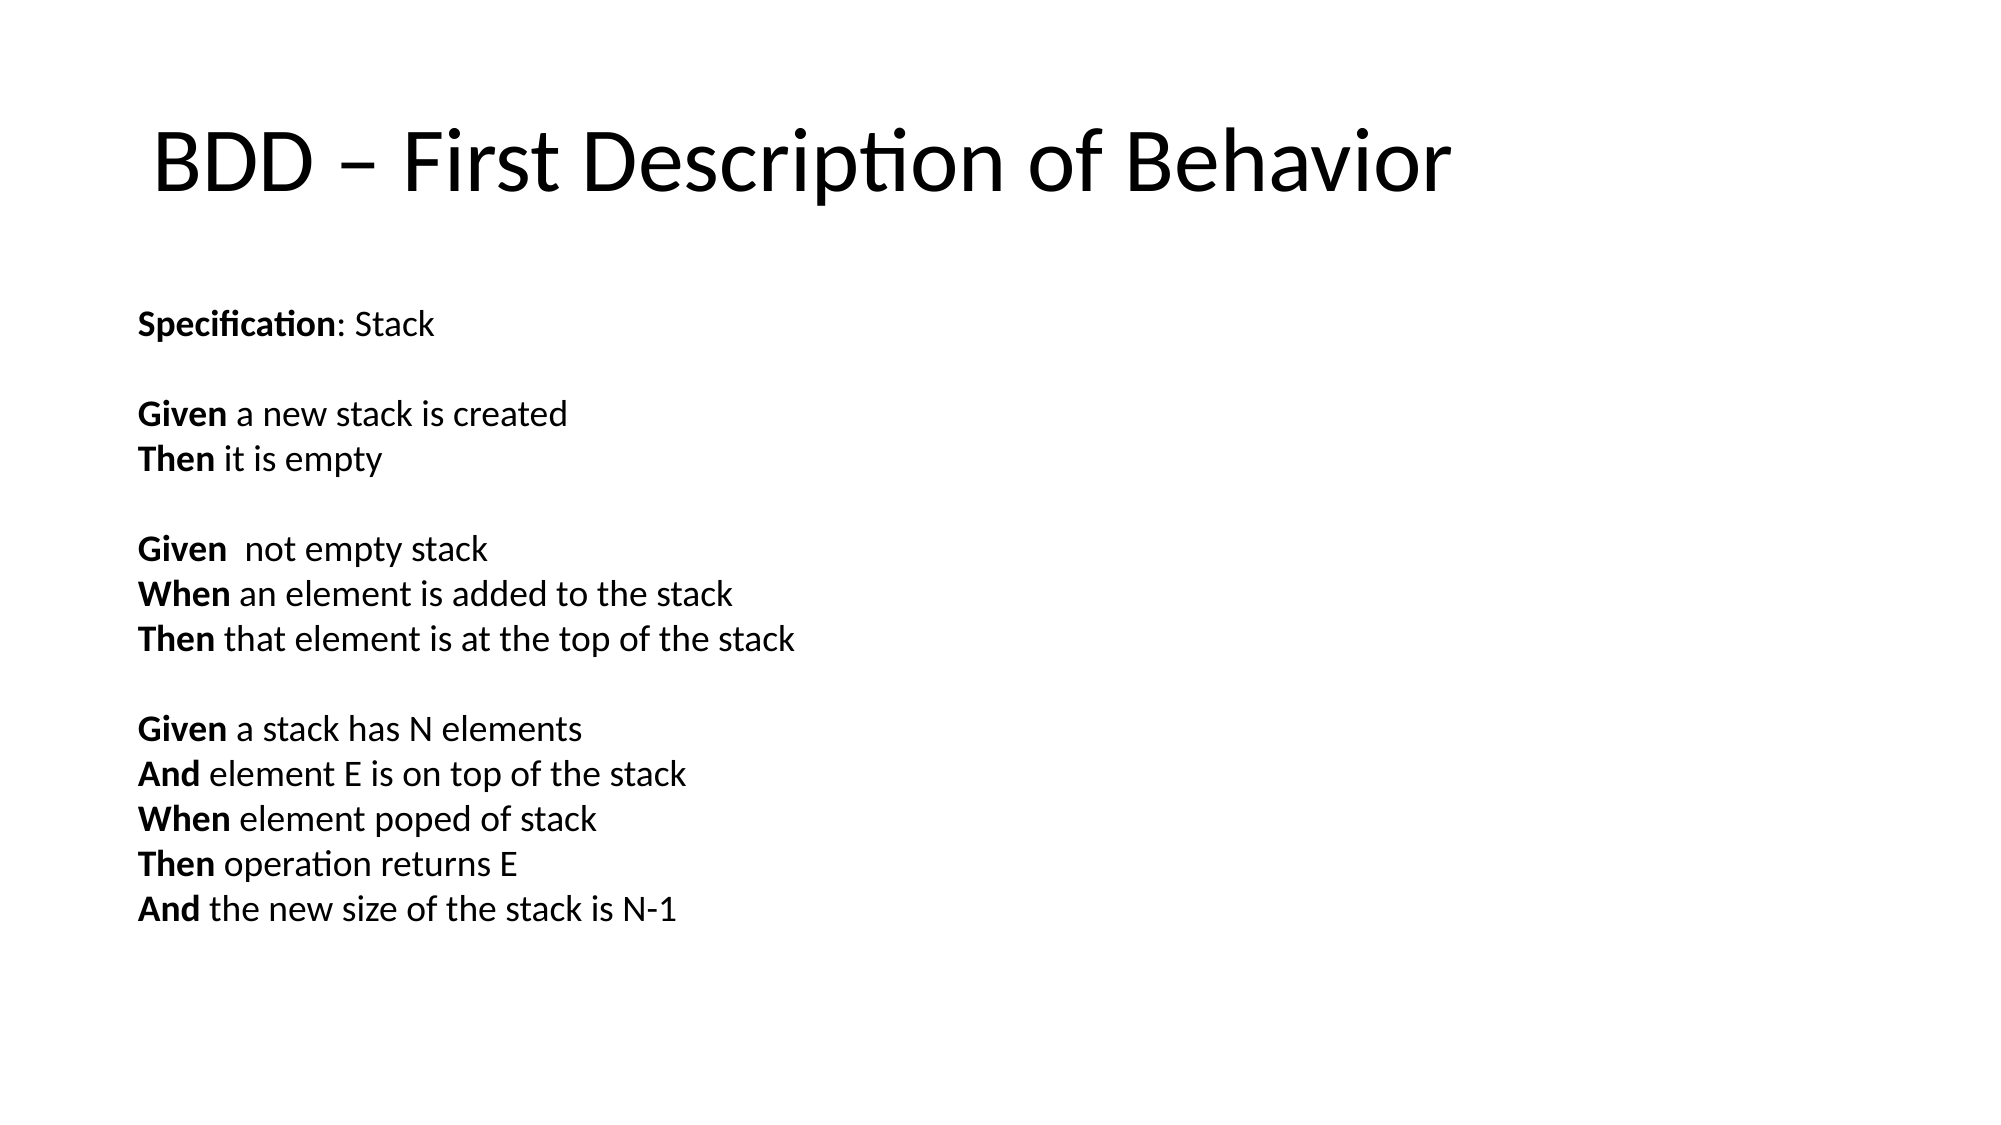

# BDD – First Description of Behavior
Specification: Stack

Given a new stack is created
Then it is empty

Given  not empty stack
When an element is added to the stack
Then that element is at the top of the stack

Given a stack has N elements
And element E is on top of the stack
When element poped of stack
Then operation returns E
And the new size of the stack is N-1